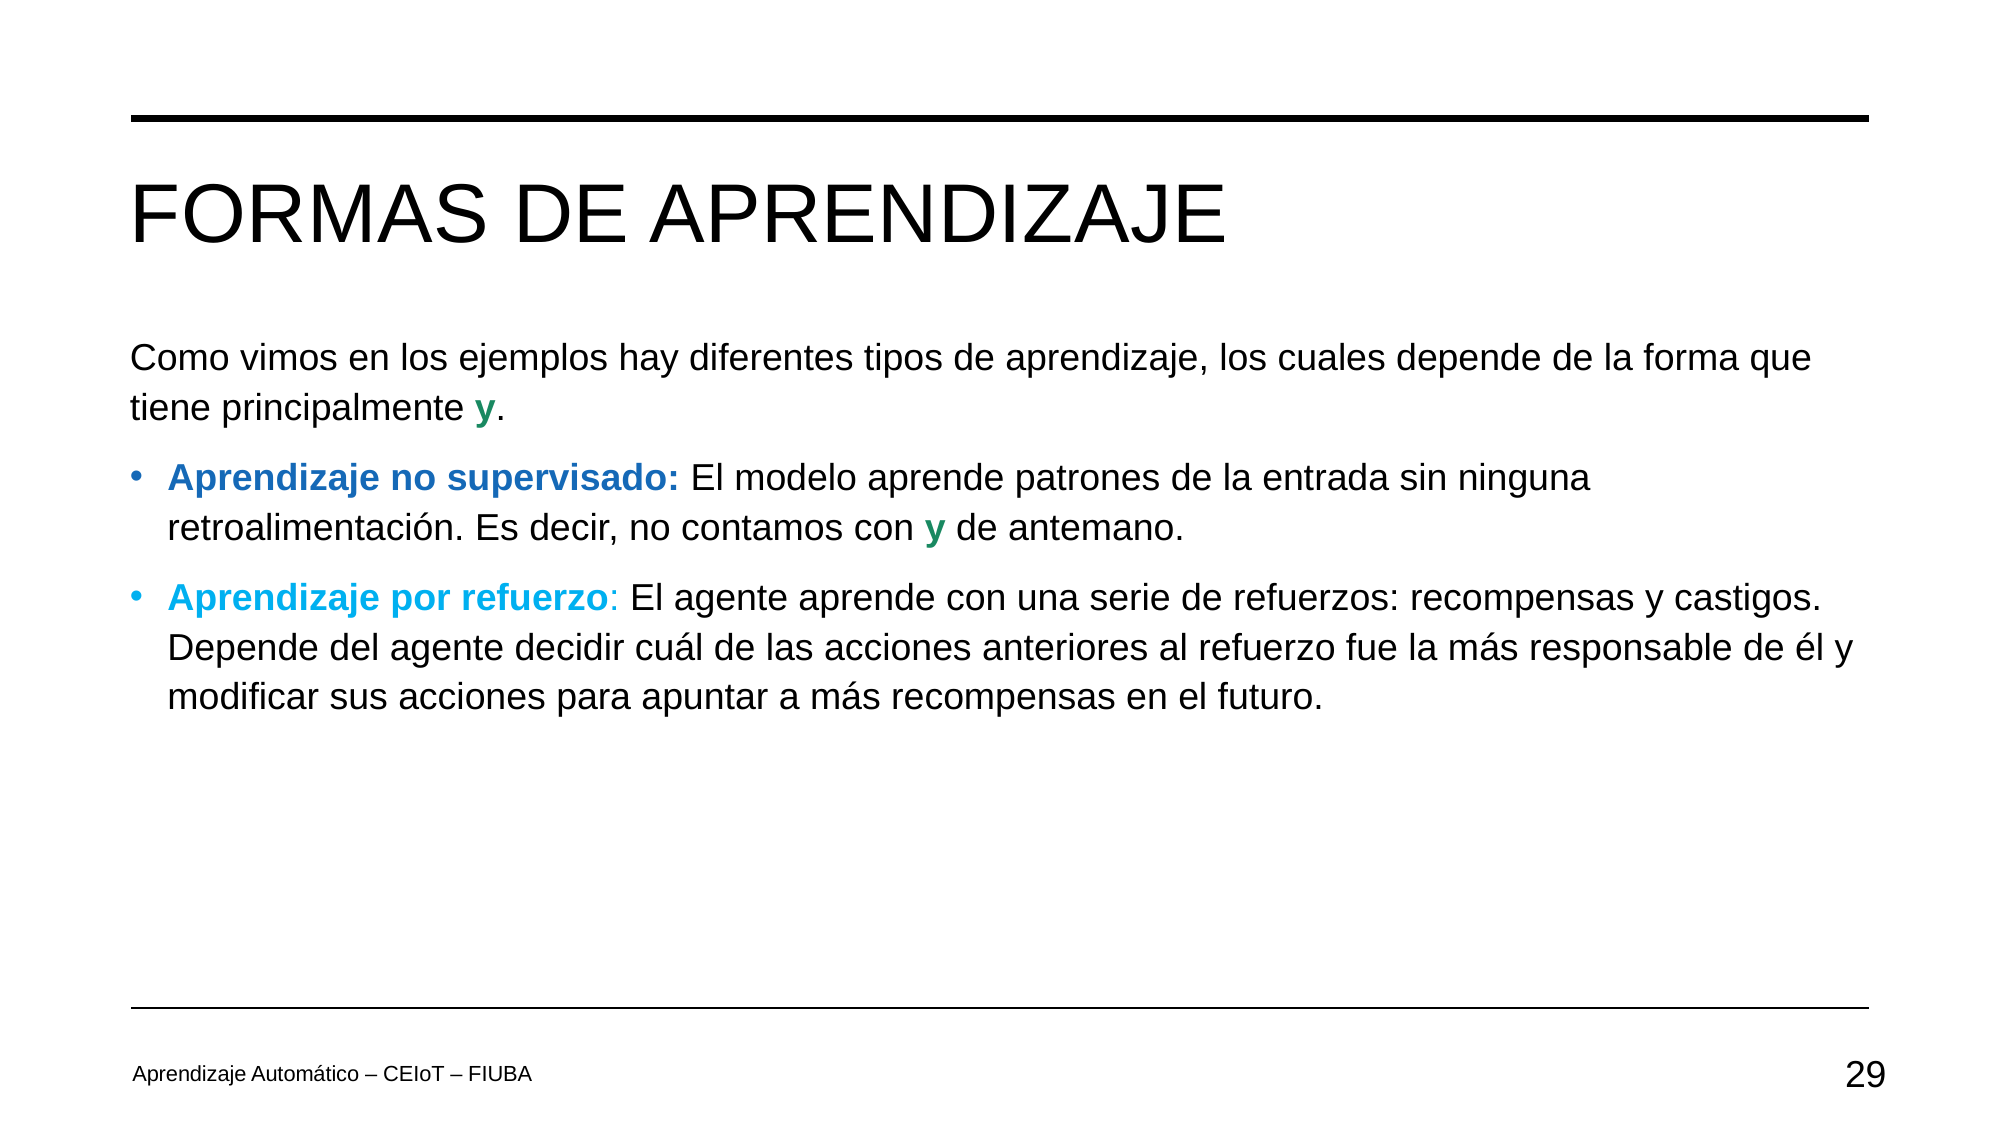

# FORMAS DE APRENDIZAJE
Como vimos en los ejemplos hay diferentes tipos de aprendizaje, los cuales depende de la forma que tiene principalmente y.
Aprendizaje no supervisado: El modelo aprende patrones de la entrada sin ninguna retroalimentación. Es decir, no contamos con y de antemano.
Aprendizaje por refuerzo: El agente aprende con una serie de refuerzos: recompensas y castigos. Depende del agente decidir cuál de las acciones anteriores al refuerzo fue la más responsable de él y modificar sus acciones para apuntar a más recompensas en el futuro.

Aprendizaje Automático – CEIoT – FIUBA
29
Image by vectorjuice